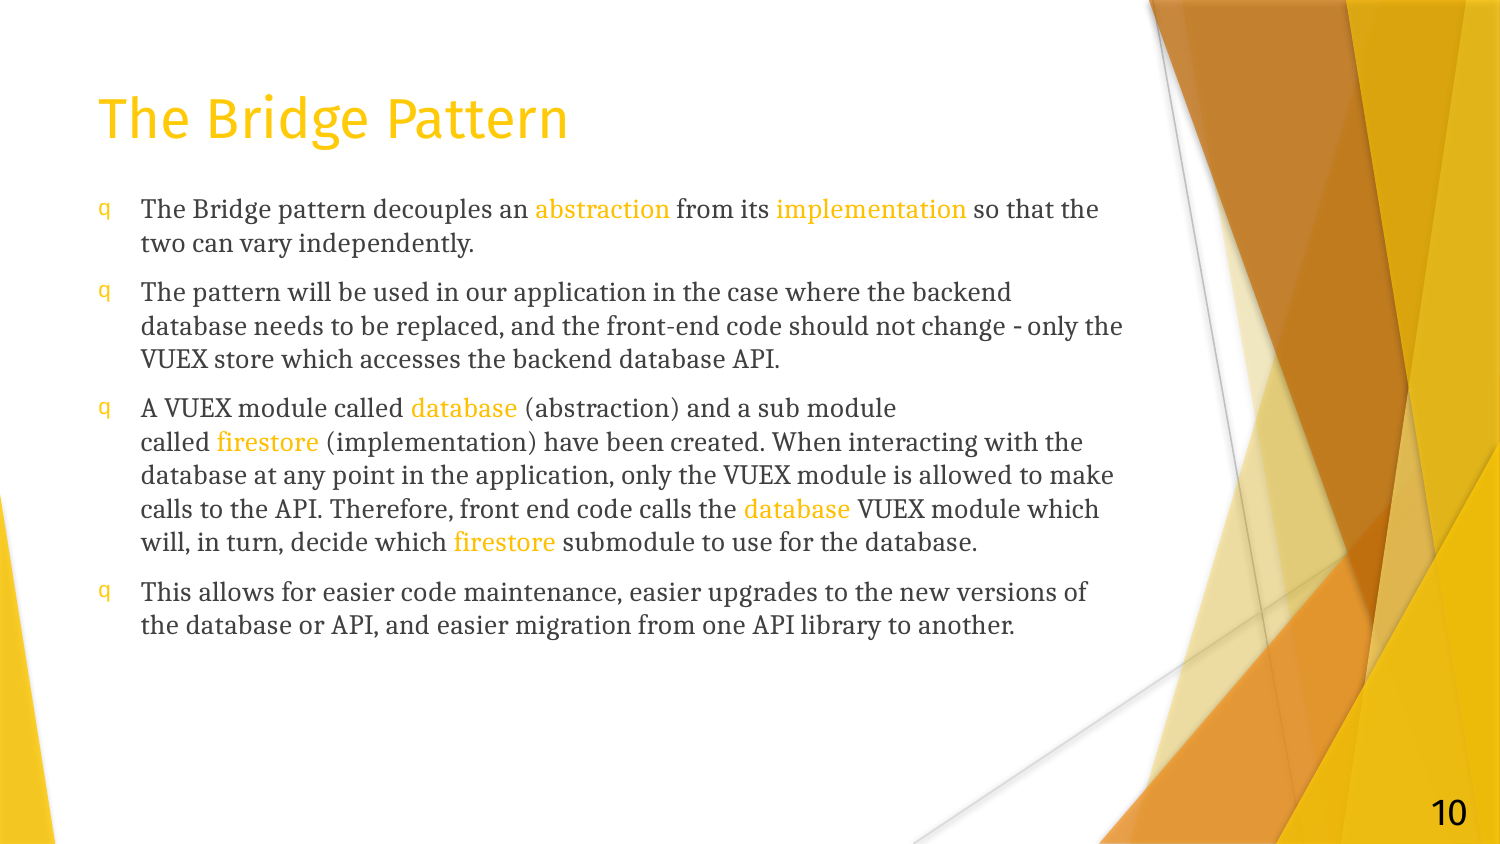

# The Bridge Pattern

The Bridge pattern decouples an abstraction from its implementation so that the two can vary independently.
The pattern will be used in our application in the case where the backend database needs to be replaced, and the front-end code should not change ‐ only the VUEX store which accesses the backend database API.
A VUEX module called database (abstraction) and a sub module called firestore (implementation) have been created. When interacting with the database at any point in the application, only the VUEX module is allowed to make calls to the API. Therefore, front end code calls the database VUEX module which will, in turn, decide which firestore submodule to use for the database.
This allows for easier code maintenance, easier upgrades to the new versions of the database or API, and easier migration from one API library to another.
10